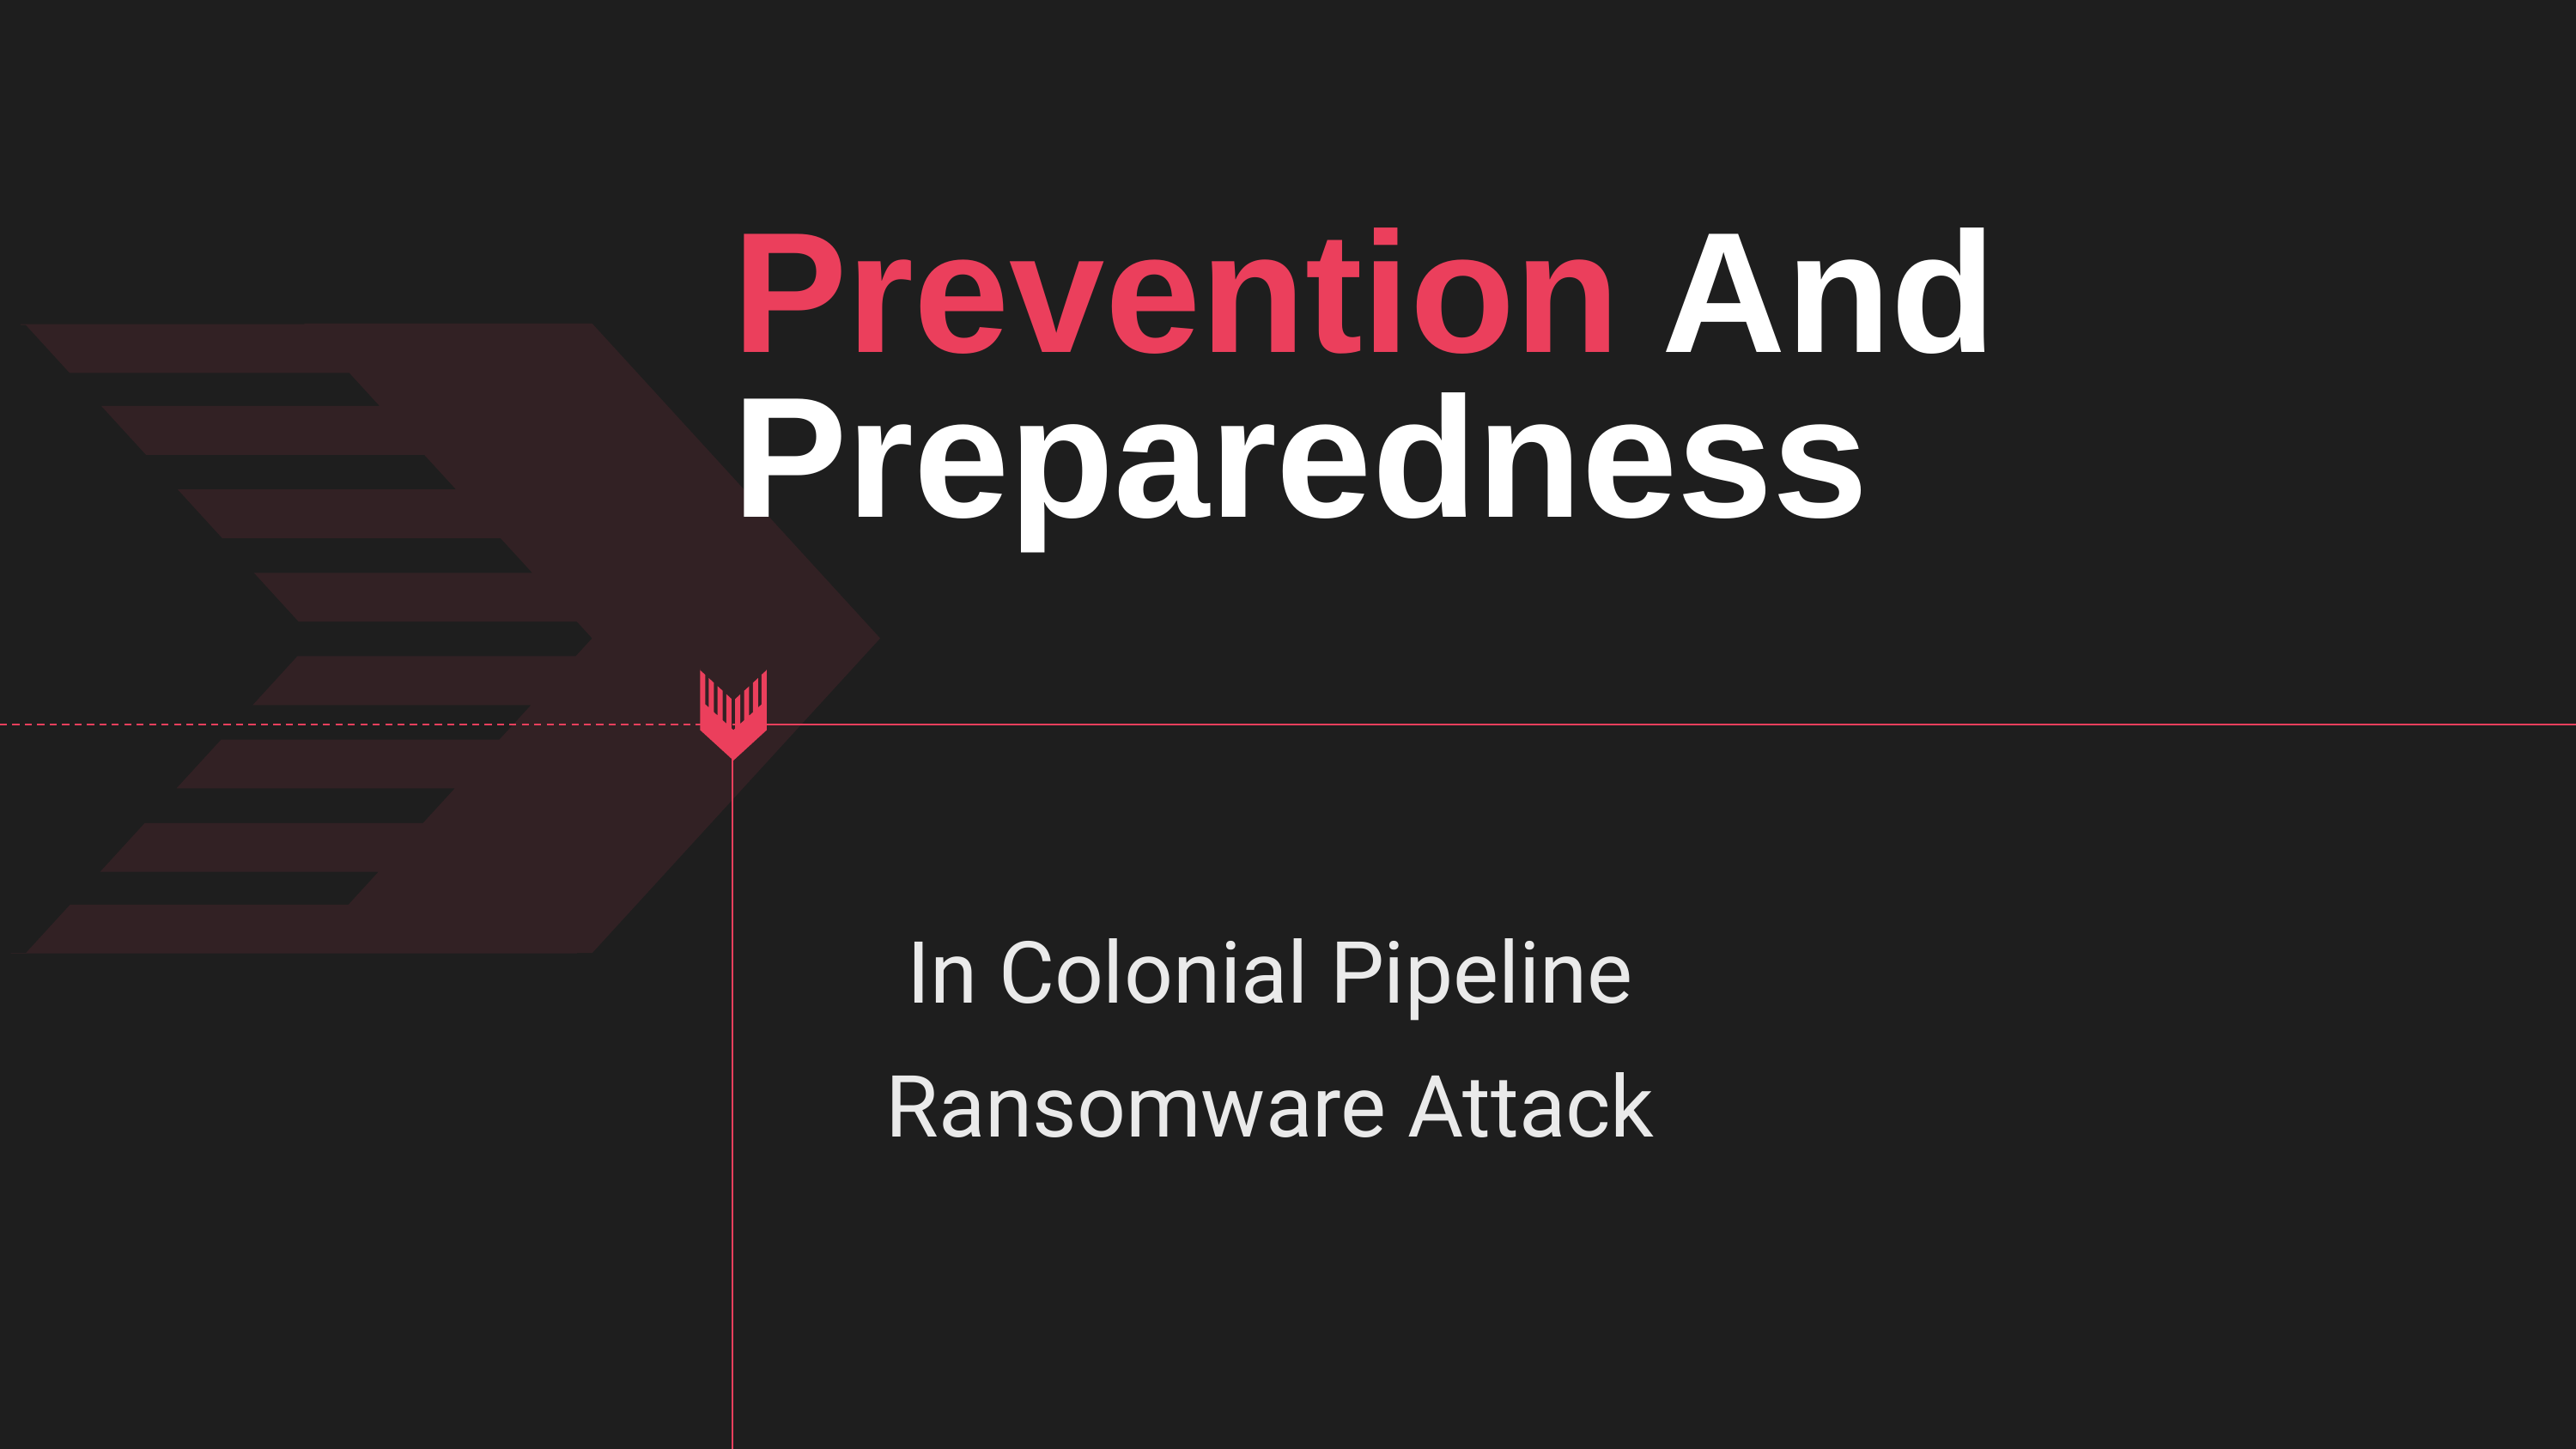

Prevention And Preparedness

In Colonial Pipeline Ransomware Attack